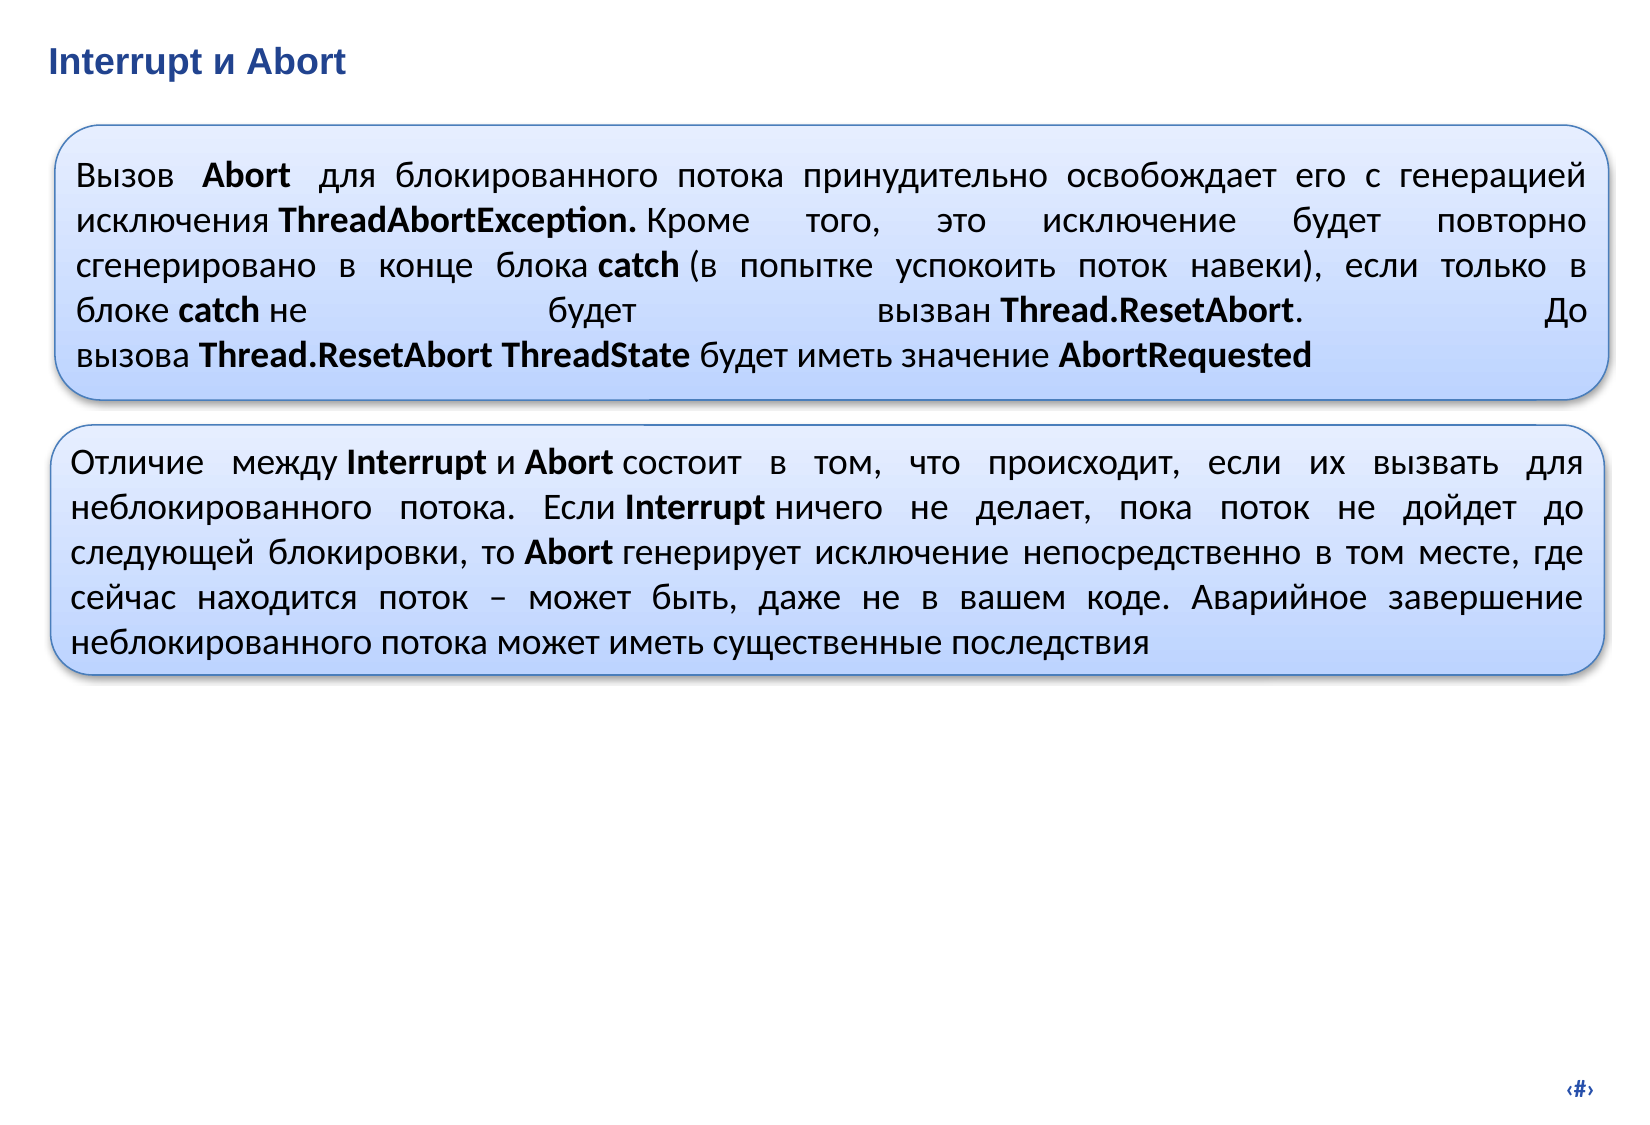

# Interrupt и Abort

Вызов  Abort  для блокированного потока принудительно освобождает его с генерацией исключения ThreadAbortException. Кроме того, это исключение будет повторно сгенерировано в конце блока catch (в попытке успокоить поток навеки), если только в блоке catch не будет вызван Thread.ResetAbort. До вызова Thread.ResetAbort ThreadState будет иметь значение AbortRequested

Отличие между Interrupt и Abort состоит в том, что происходит, если их вызвать для неблокированного потока. Если Interrupt ничего не делает, пока поток не дойдет до следующей блокировки, то Abort генерирует исключение непосредственно в том месте, где сейчас находится поток – может быть, даже не в вашем коде. Аварийное завершение неблокированного потока может иметь существенные последствия